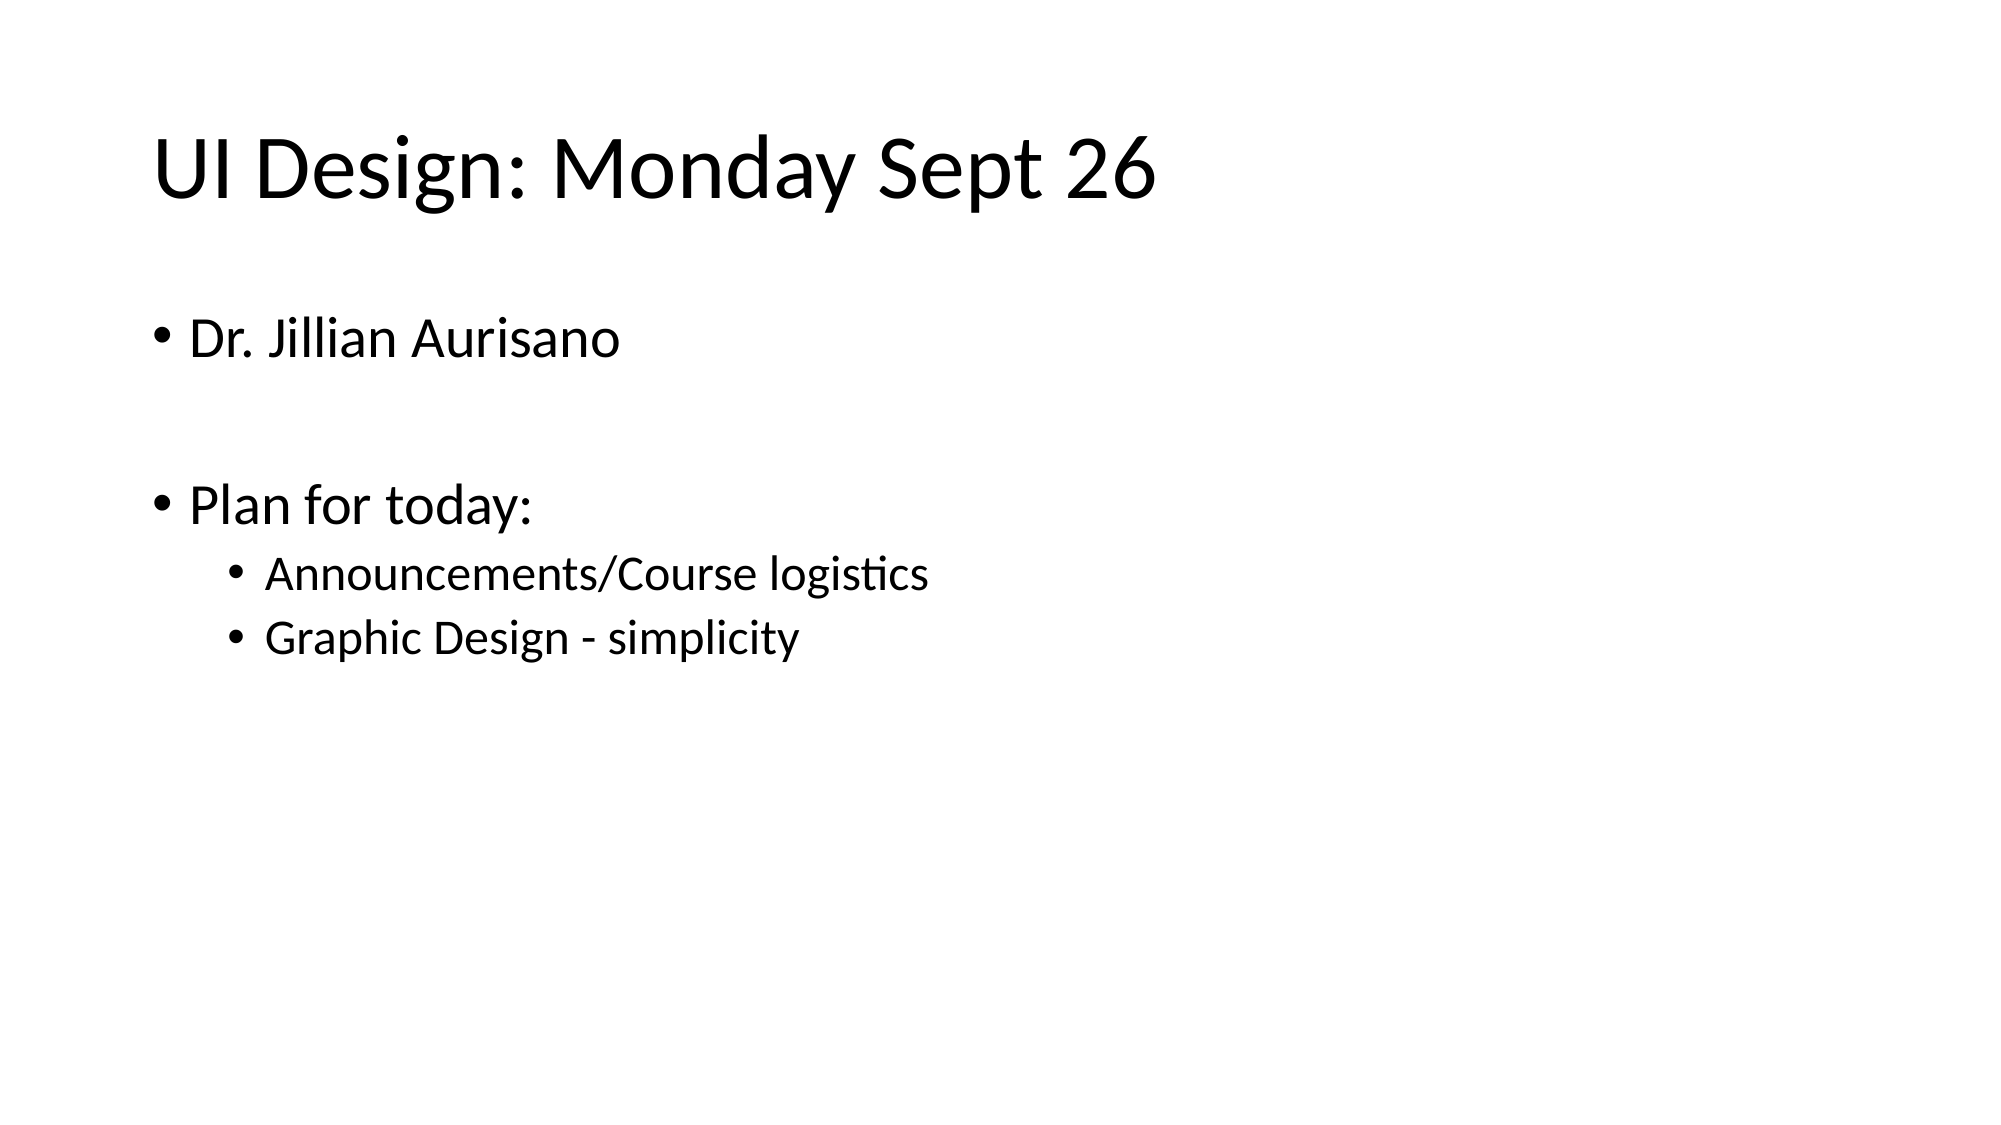

# UI Design: Monday Sept 26
Dr. Jillian Aurisano

Plan for today:
Announcements/Course logistics
Graphic Design - simplicity